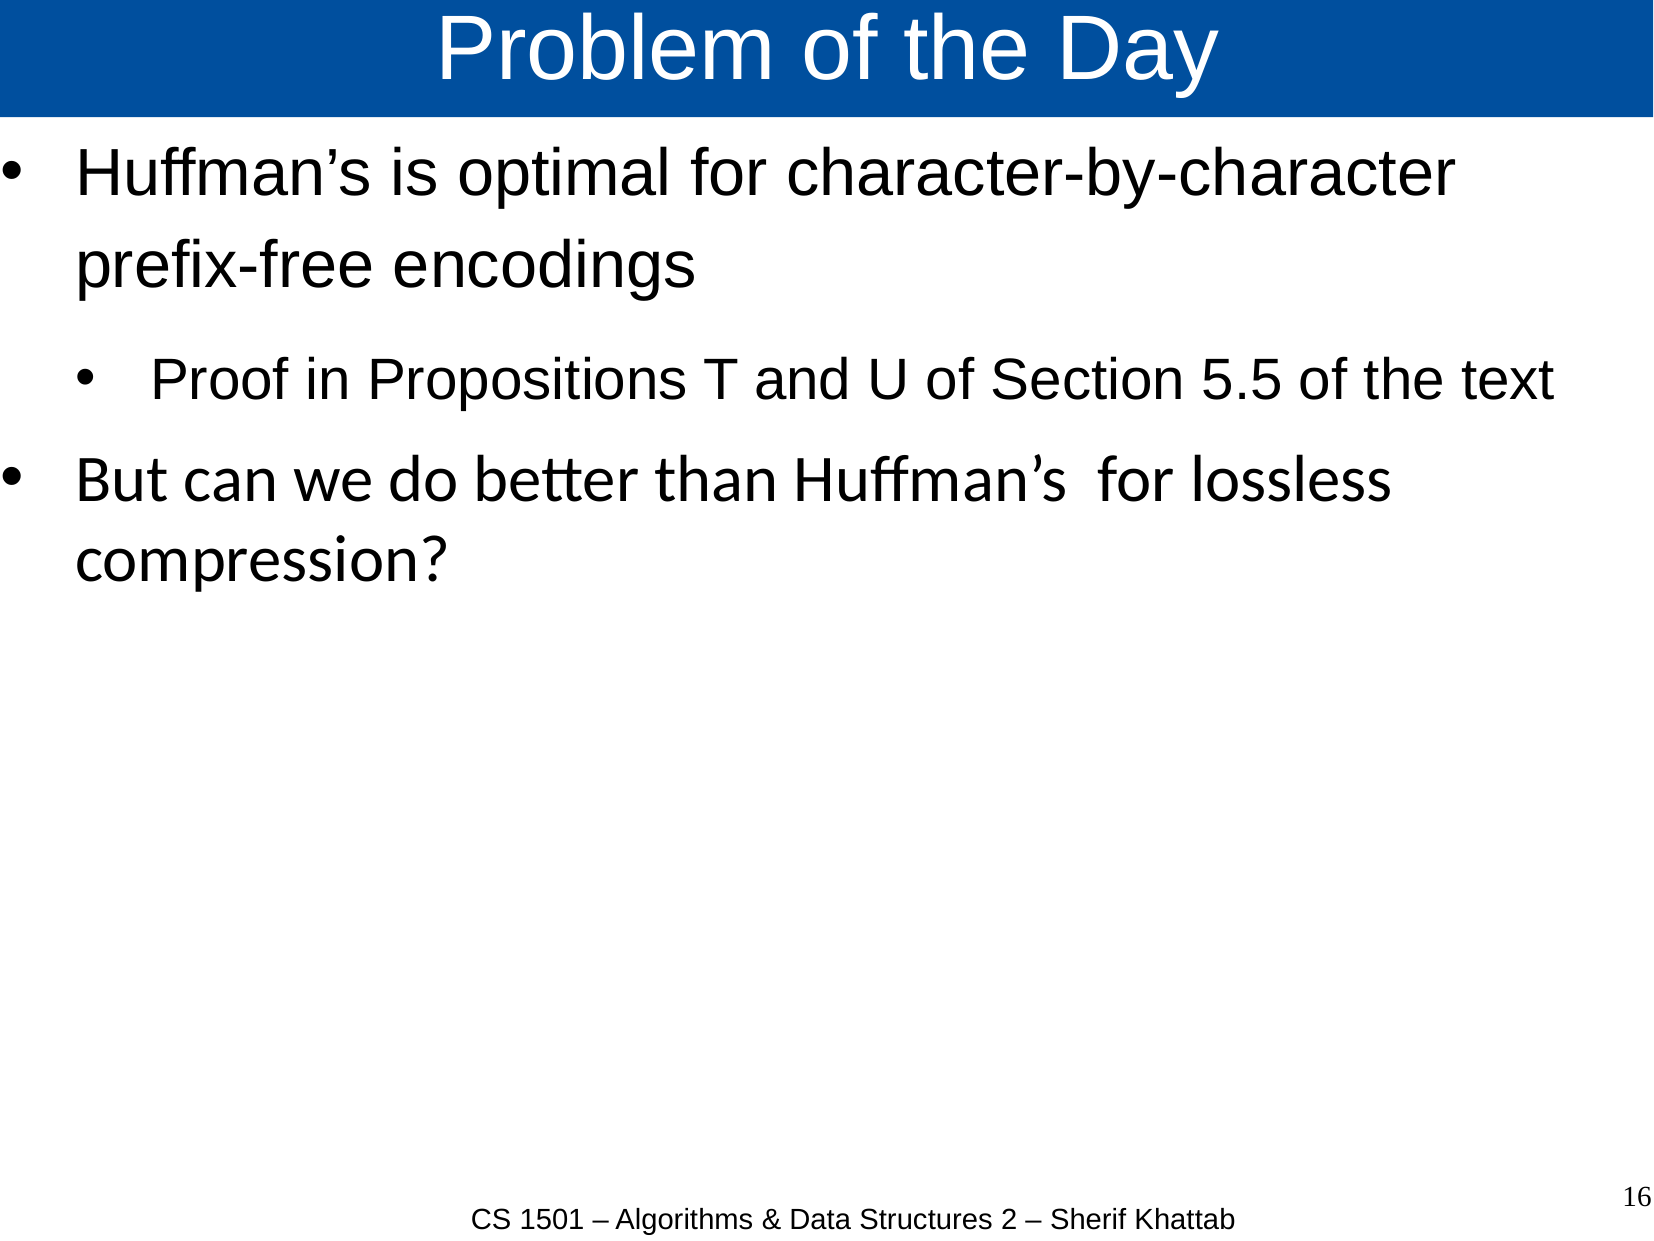

# Problem of the Day
Huffman’s is optimal for character-by-character prefix-free encodings
Proof in Propositions T and U of Section 5.5 of the text
But can we do better than Huffman’s  for lossless compression?
16
CS 1501 – Algorithms & Data Structures 2 – Sherif Khattab